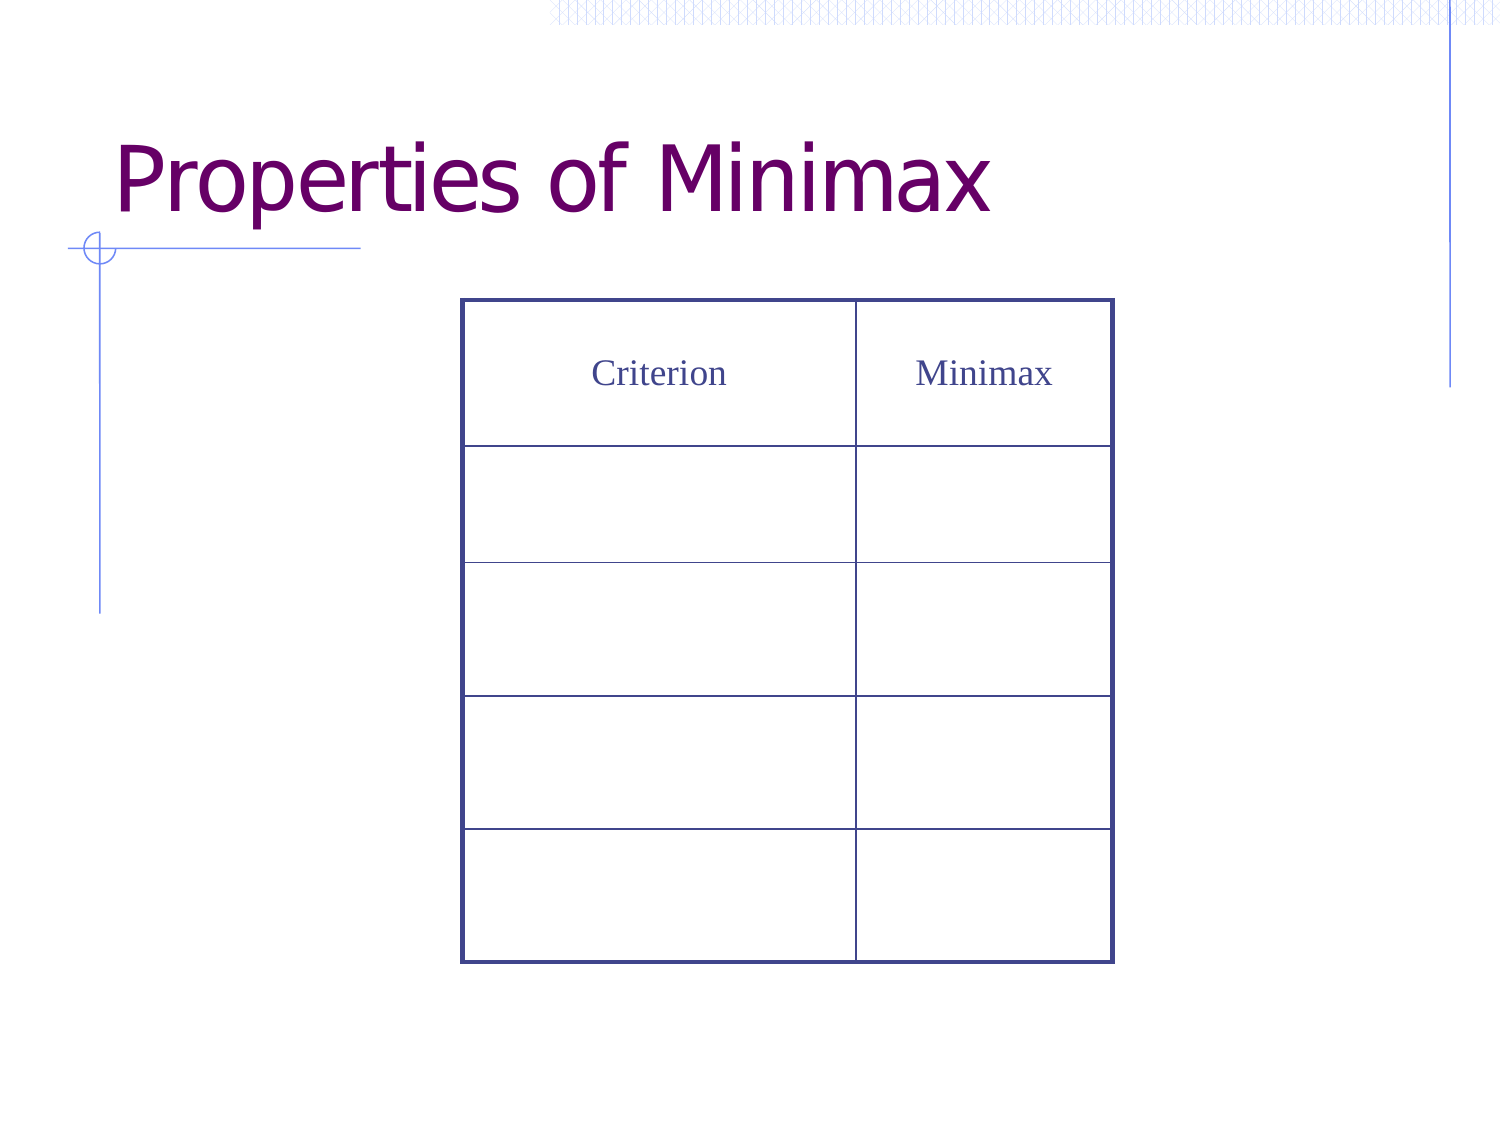

# Properties of Minimax
| Criterion | Minimax |
| --- | --- |
|  |  |
|  |  |
|  |  |
|  |  |